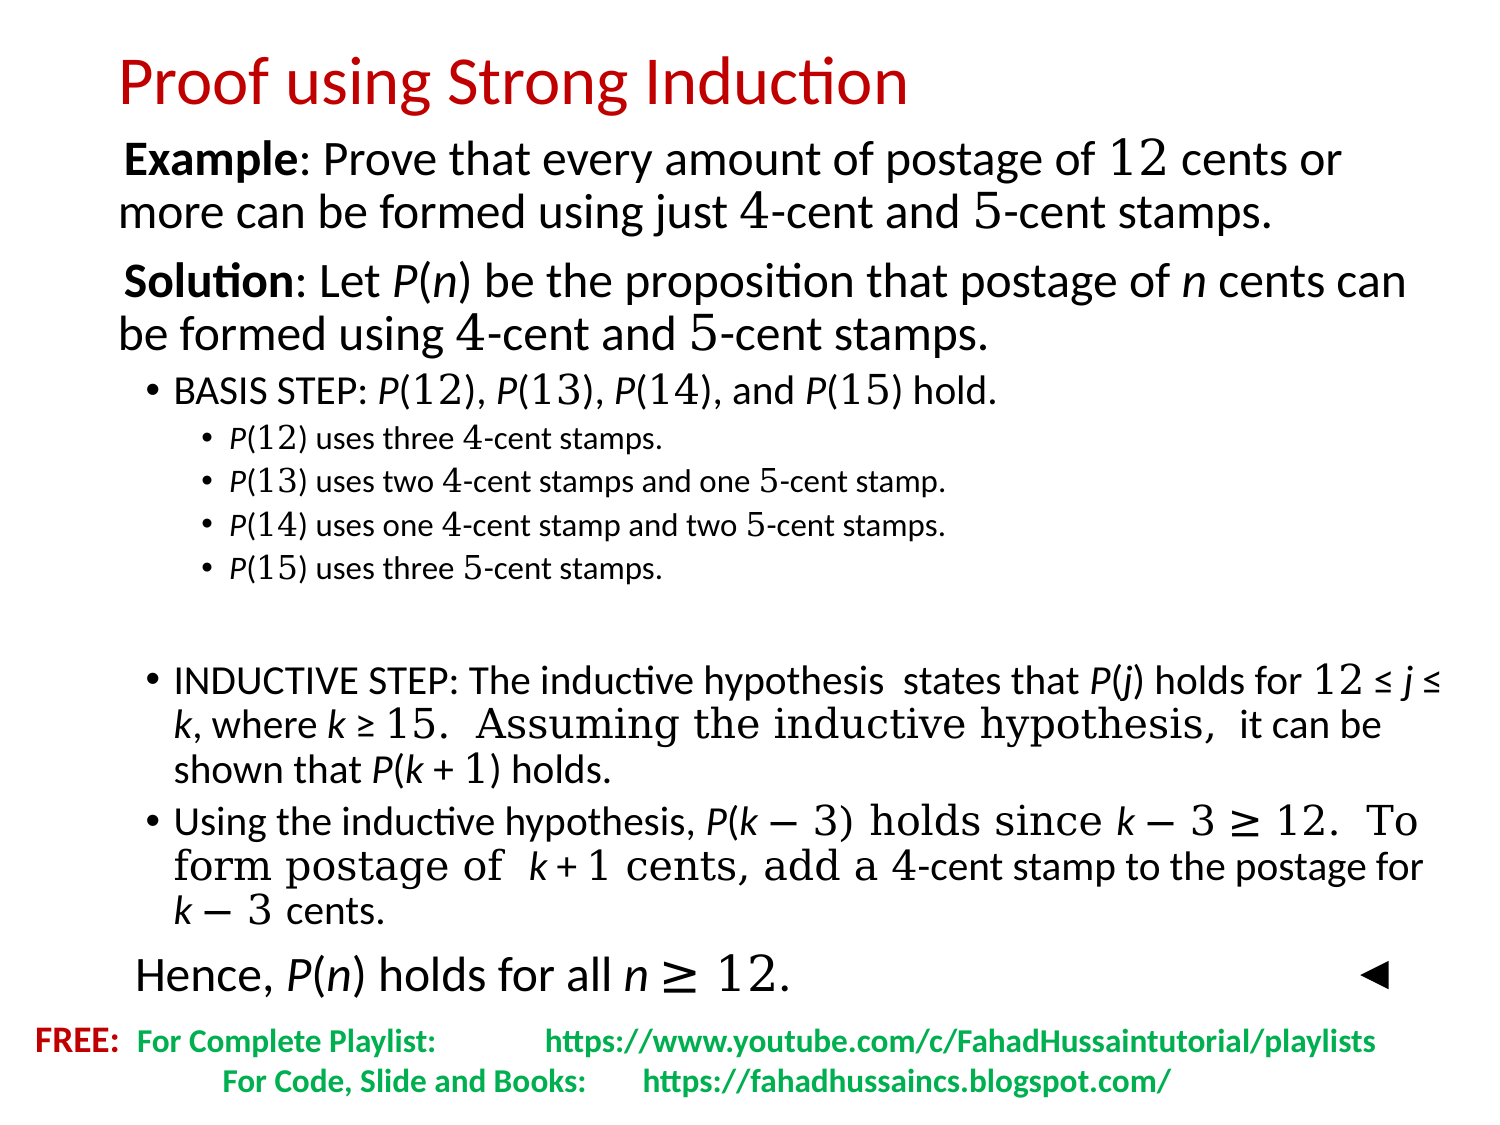

# Proof using Strong Induction
   Example: Prove that every amount of postage of 12 cents or more can be formed using just 4-cent and 5-cent stamps.
   Solution: Let P(n) be the proposition that postage of n cents can be formed using 4-cent and 5-cent stamps.
BASIS STEP: P(12), P(13), P(14), and P(15) hold.
P(12) uses three 4-cent stamps.
P(13) uses two 4-cent stamps and one 5-cent stamp.
P(14) uses one 4-cent stamp and two 5-cent stamps.
P(15) uses three 5-cent stamps.

INDUCTIVE STEP: The inductive hypothesis  states that P(j) holds for 12 ≤ j ≤ k, where k ≥ 15.  Assuming the inductive hypothesis,  it can be shown that P(k + 1) holds.
Using the inductive hypothesis, P(k − 3) holds since k − 3 ≥ 12.  To form postage of  k + 1 cents, add a 4-cent stamp to the postage for k − 3 cents.
    Hence, P(n) holds for all n ≥ 12.

FREE:  For Complete Playlist: 	        https://www.youtube.com/c/FahadHussaintutorial/playlists
	     For Code, Slide and Books:	 https://fahadhussaincs.blogspot.com/